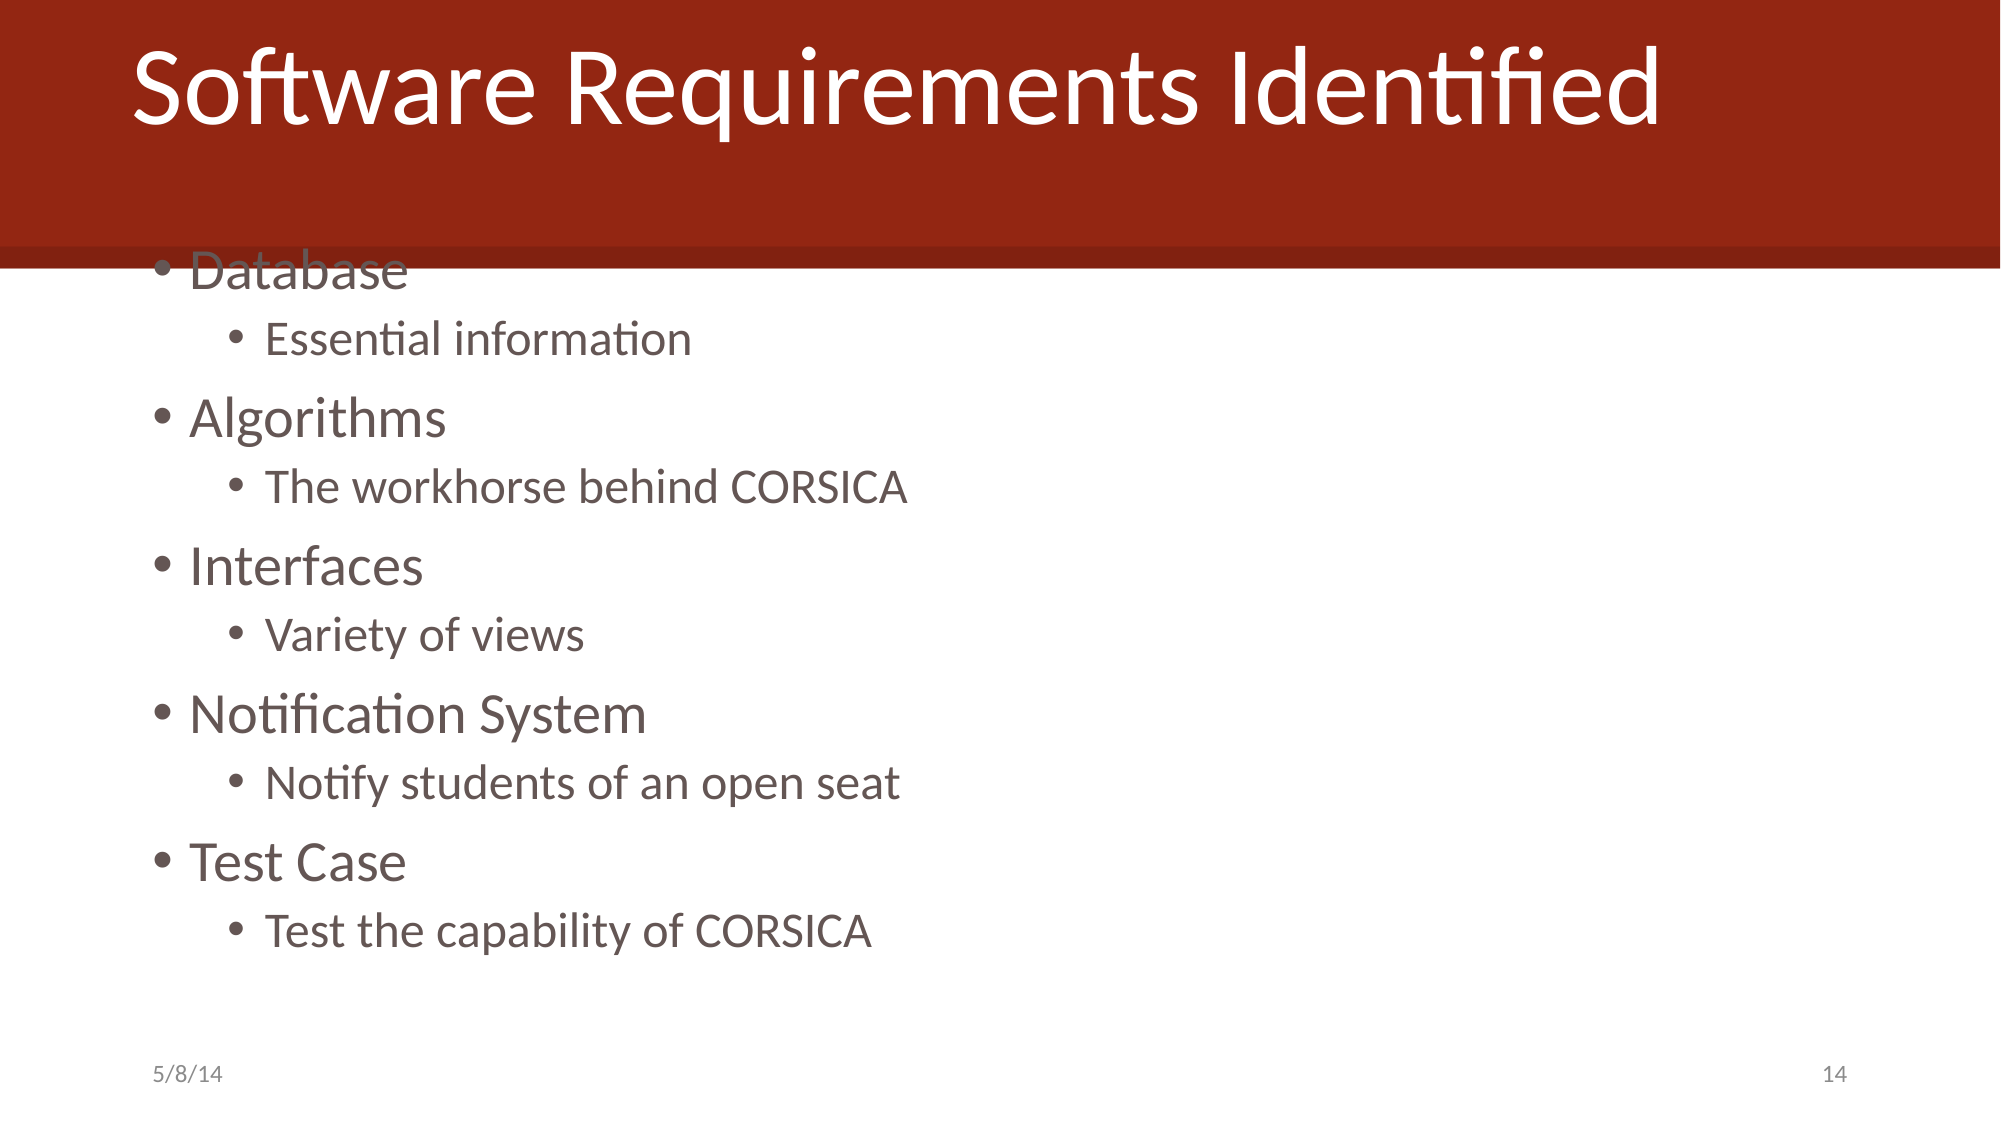

# Software Requirements Identified
Database
Essential information
Algorithms
The workhorse behind CORSICA
Interfaces
Variety of views
Notification System
Notify students of an open seat
Test Case
Test the capability of CORSICA
5/8/14
14